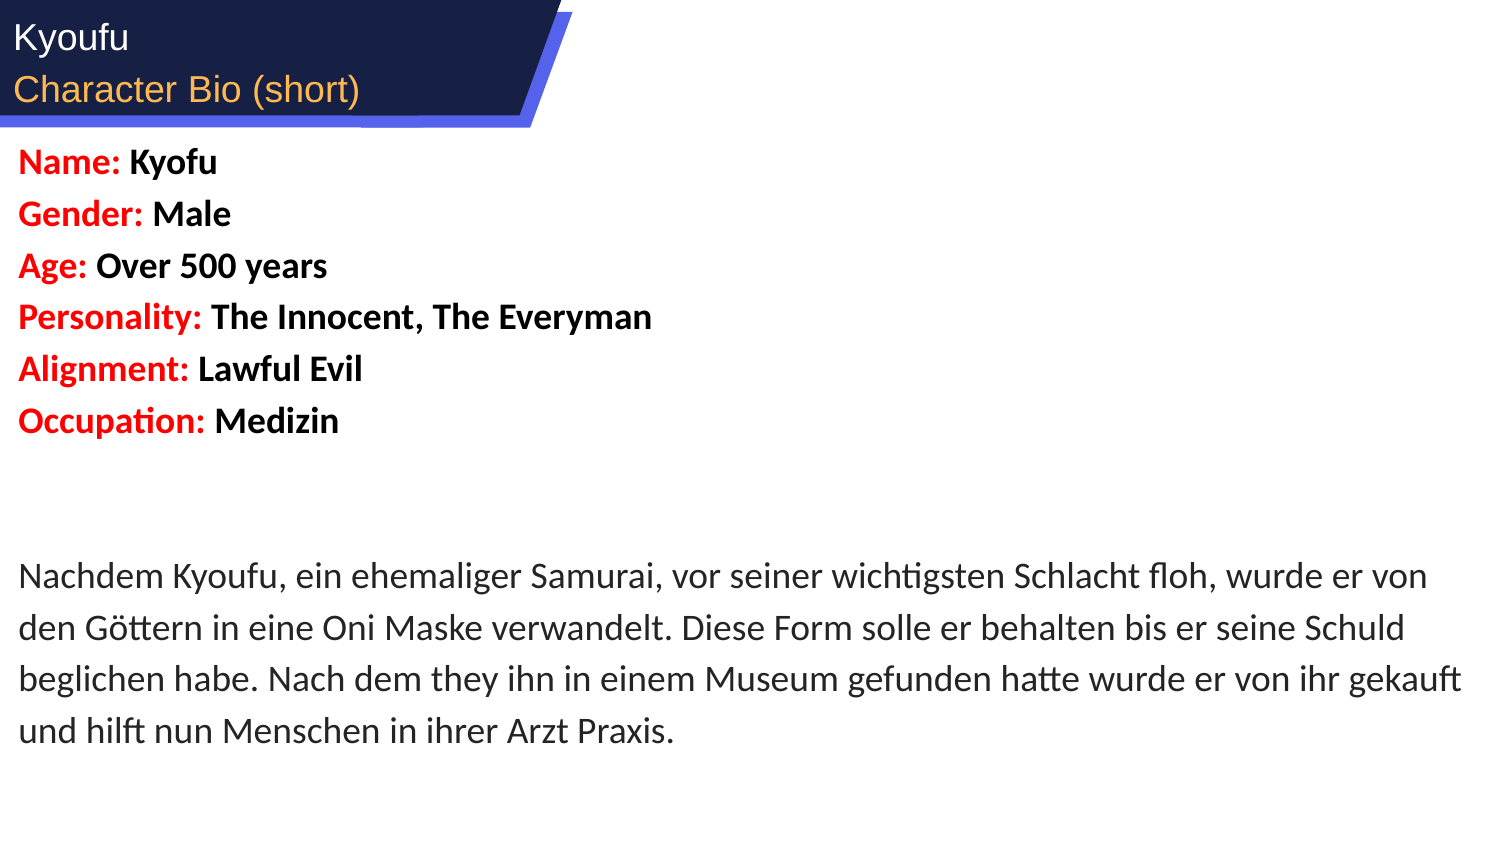

Kyoufu
Character Bio (short)

Name: Kyofu
Gender: Male
Age: Over 500 years
Personality: The Innocent, The Everyman
Alignment: Lawful Evil
Occupation: Medizin

Nachdem Kyoufu, ein ehemaliger Samurai, vor seiner wichtigsten Schlacht floh, wurde er von den Göttern in eine Oni Maske verwandelt. Diese Form solle er behalten bis er seine Schuld beglichen habe. Nach dem they ihn in einem Museum gefunden hatte wurde er von ihr gekauft und hilft nun Menschen in ihrer Arzt Praxis.